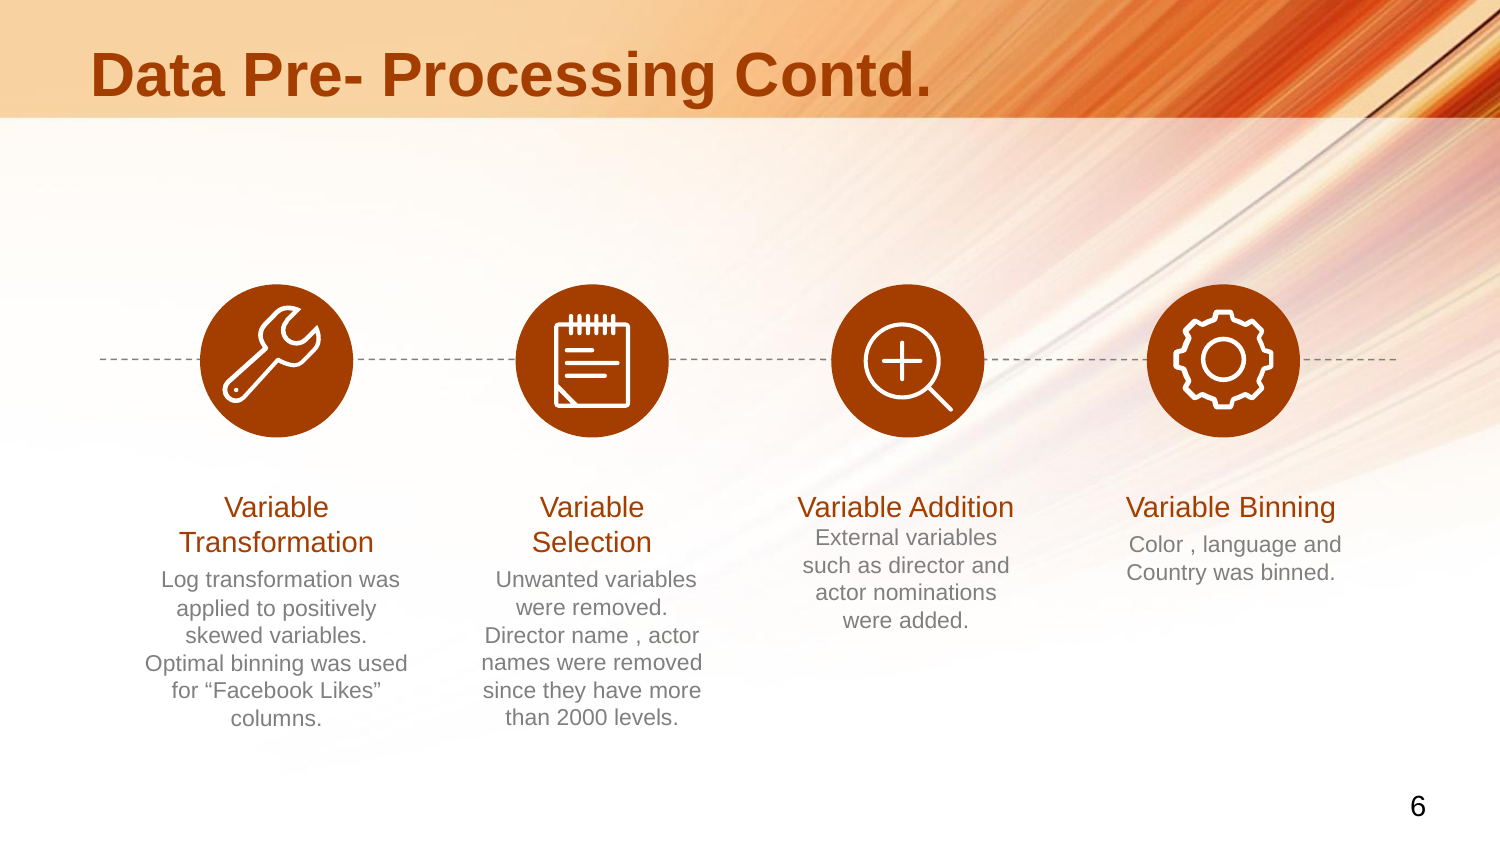

# Data Pre- Processing Contd.

Variable Selection
 Unwanted variables were removed.
Director name , actor names were removed since they have more than 2000 levels.

Variable Addition
External variables such as director and actor nominations were added.
Variable Binning
 Color , language and Country was binned.
Variable Transformation
 Log transformation was applied to positively skewed variables.
Optimal binning was used for “Facebook Likes” columns.
6